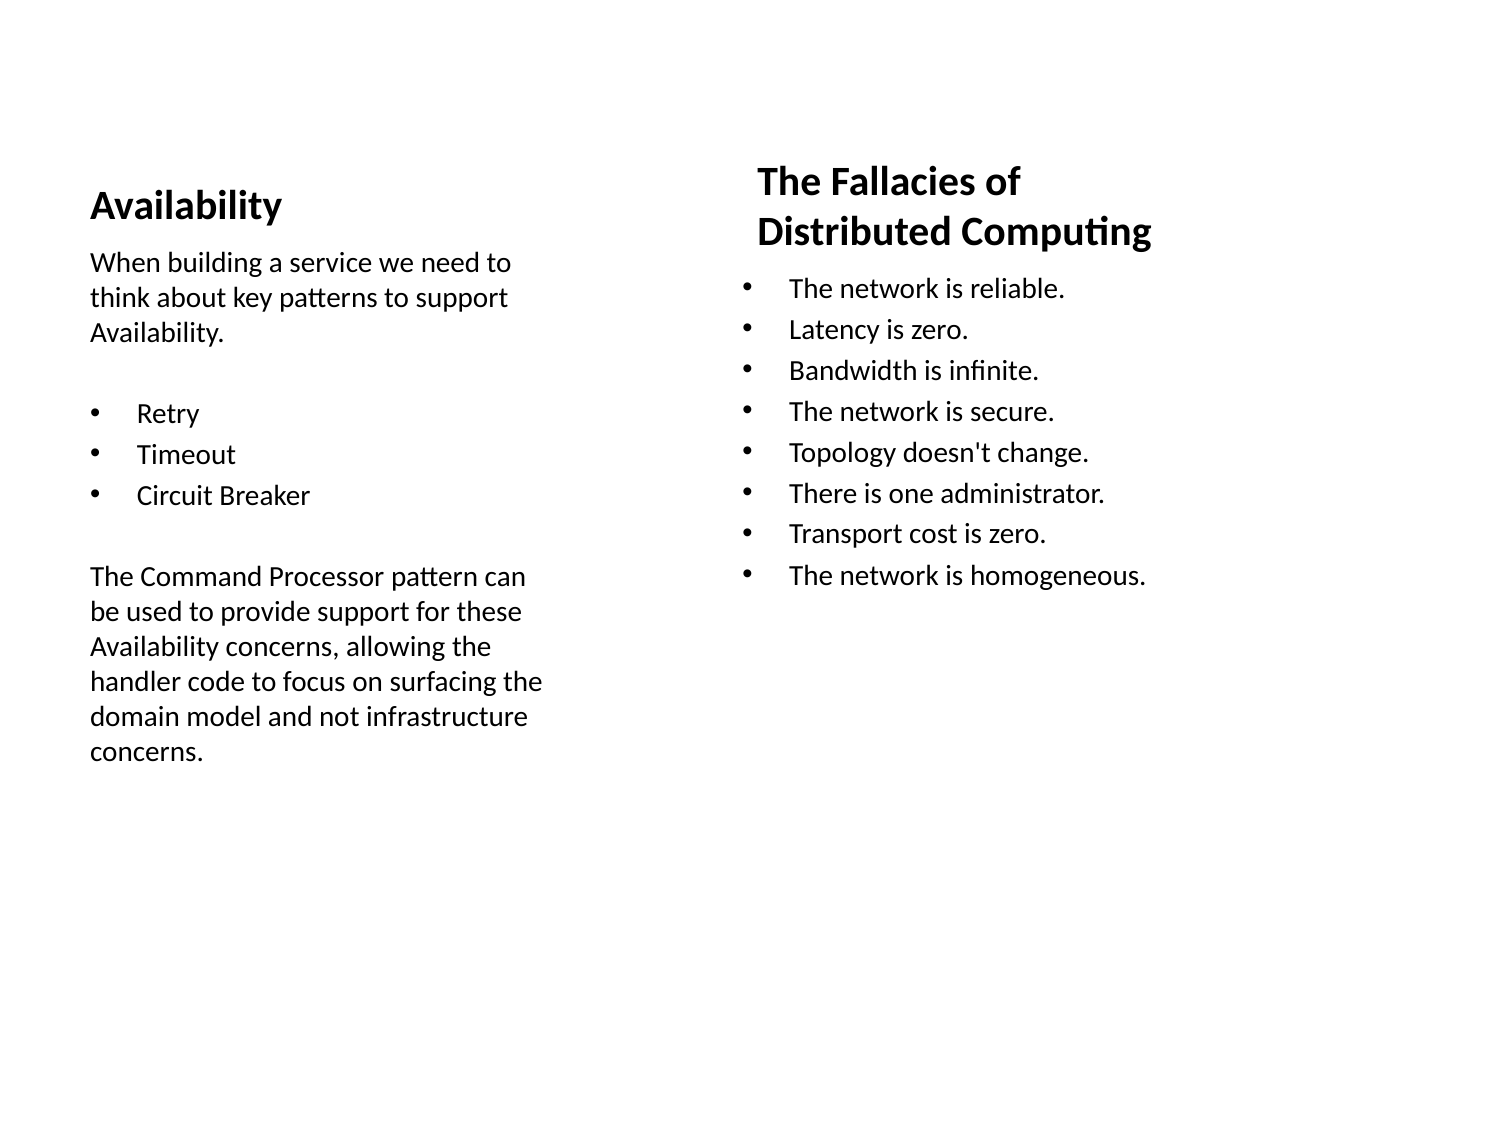

# Availability
The Fallacies of Distributed Computing
When building a service we need to think about key patterns to support Availability.

Retry
Timeout
Circuit Breaker

The Command Processor pattern can be used to provide support for these Availability concerns, allowing the handler code to focus on surfacing the domain model and not infrastructure concerns.

The network is reliable.
Latency is zero.
Bandwidth is infinite.
The network is secure.
Topology doesn't change.
There is one administrator.
Transport cost is zero.
The network is homogeneous.